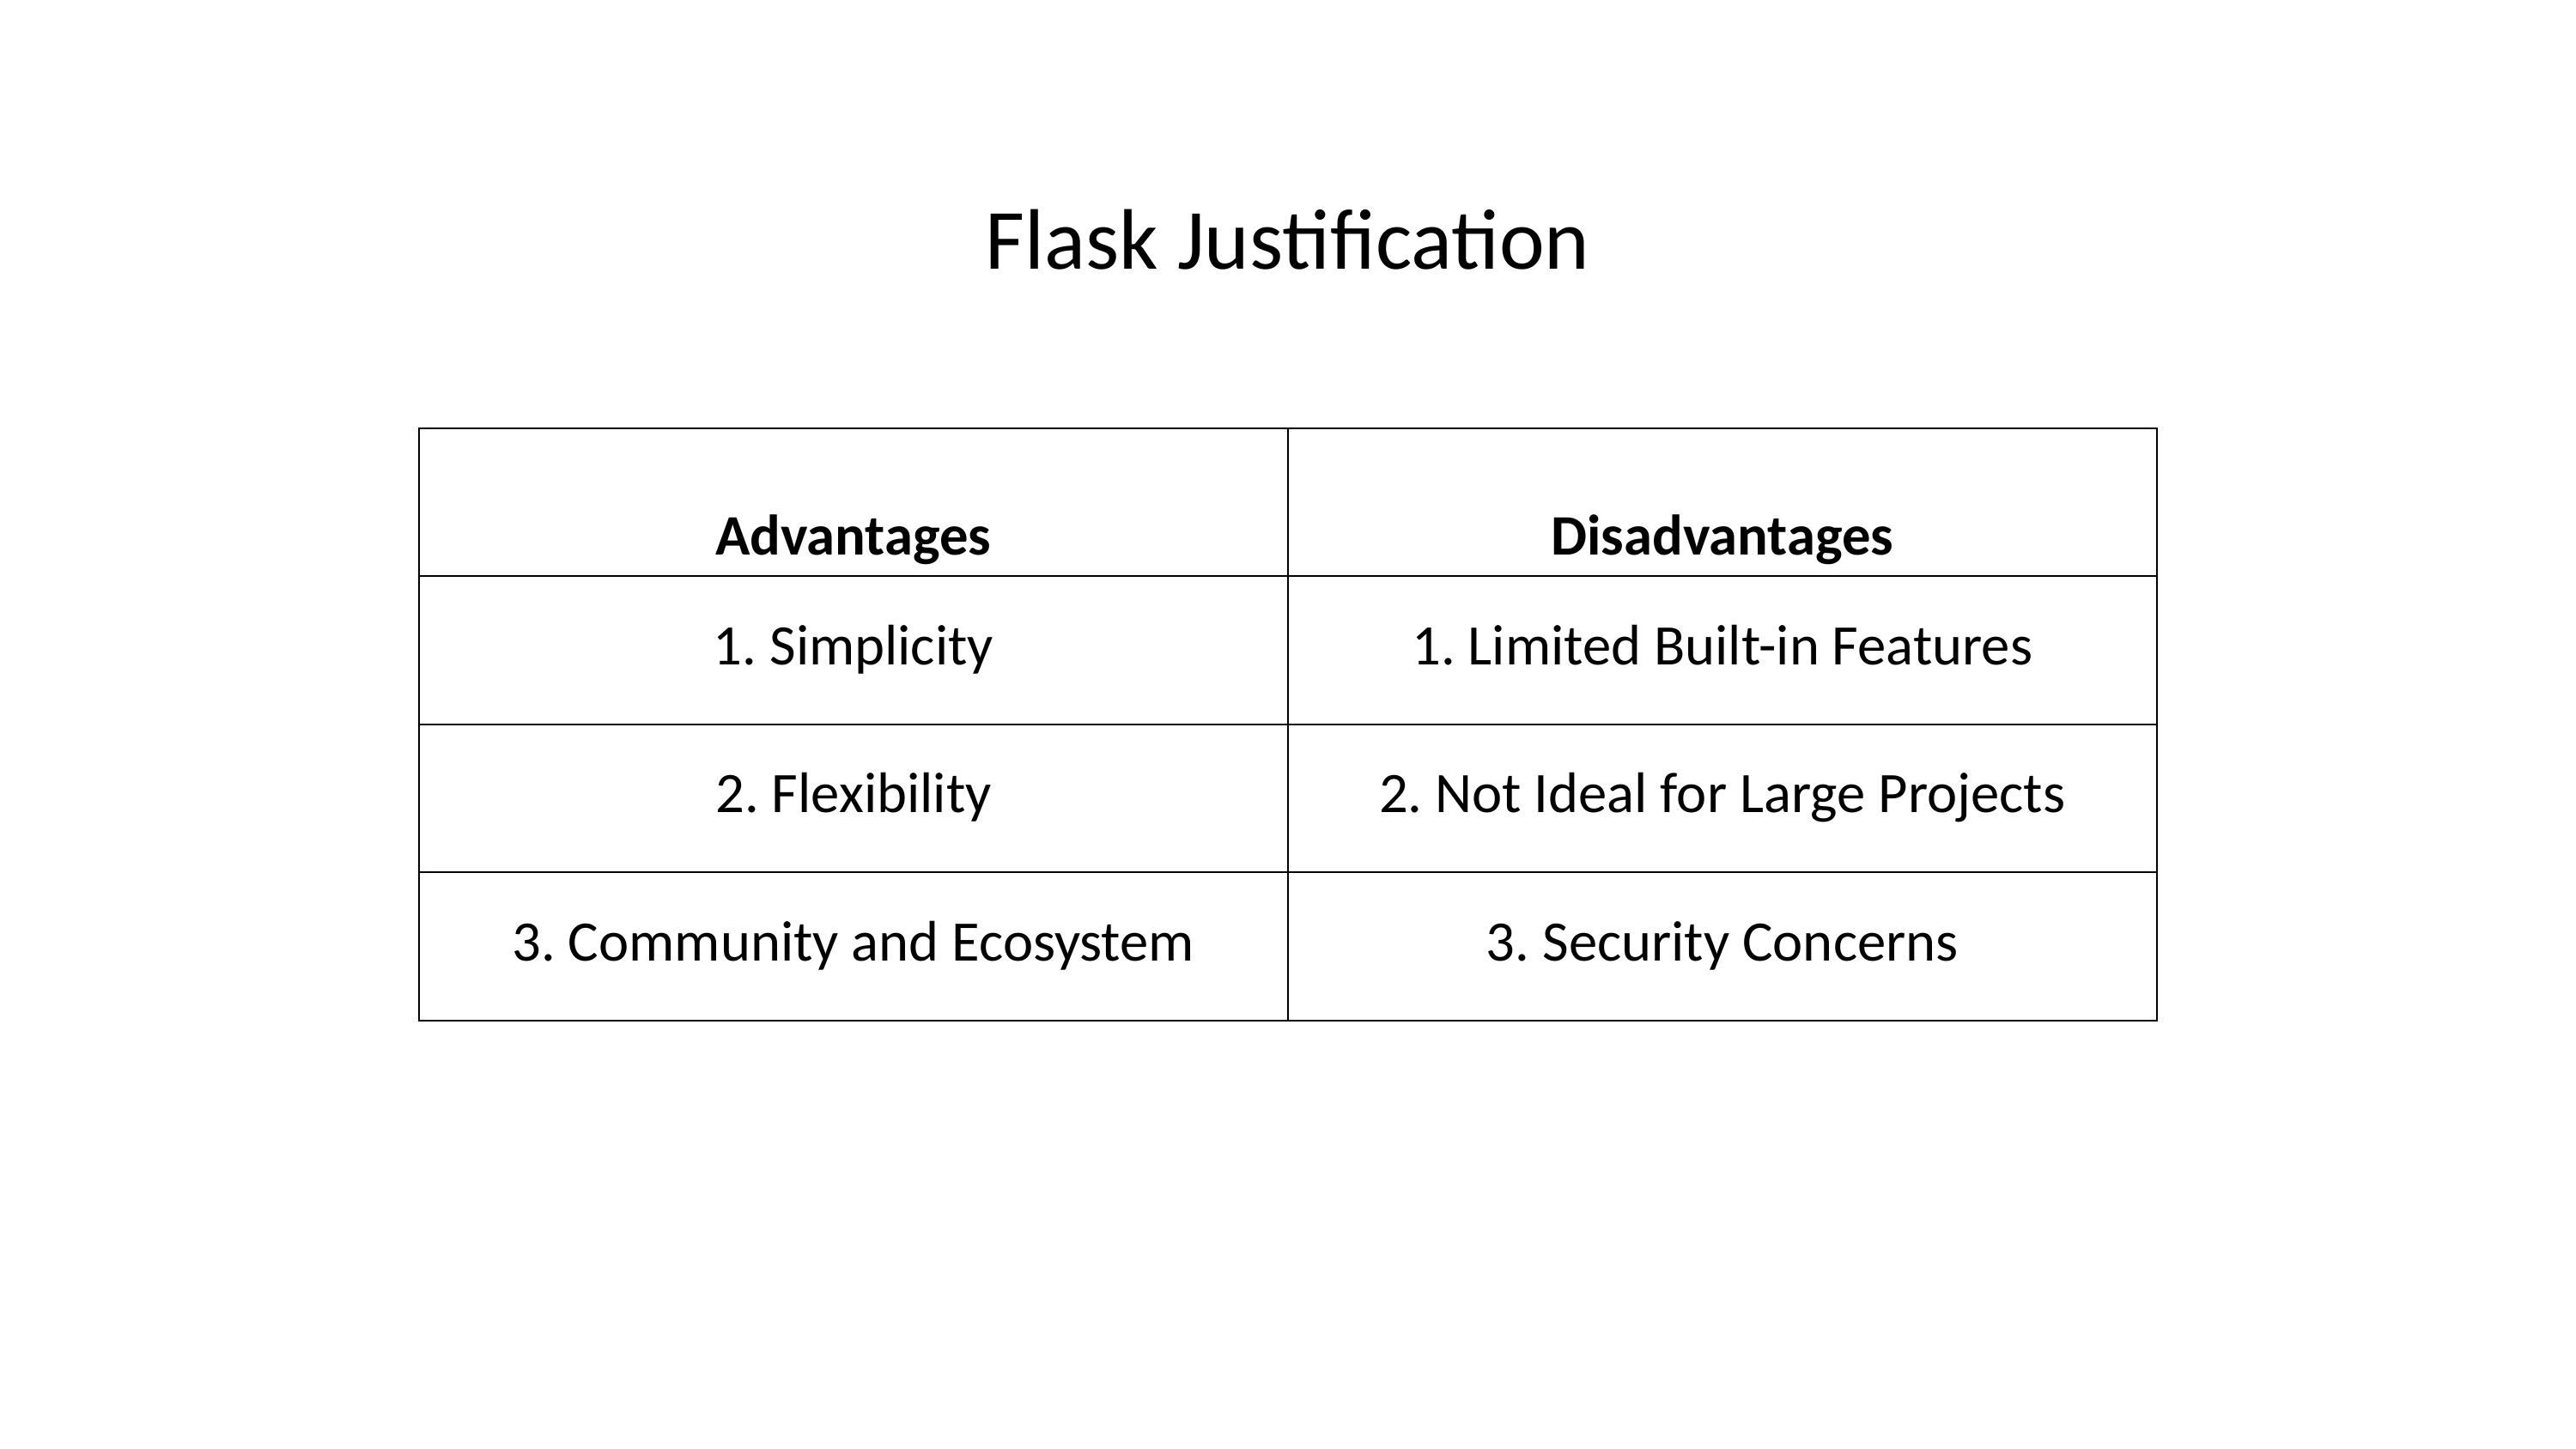

Flask Justification
| Advantages | Disadvantages |
| --- | --- |
| 1. Simplicity | 1. Limited Built-in Features |
| 2. Flexibility | 2. Not Ideal for Large Projects |
| 3. Community and Ecosystem | 3. Security Concerns |